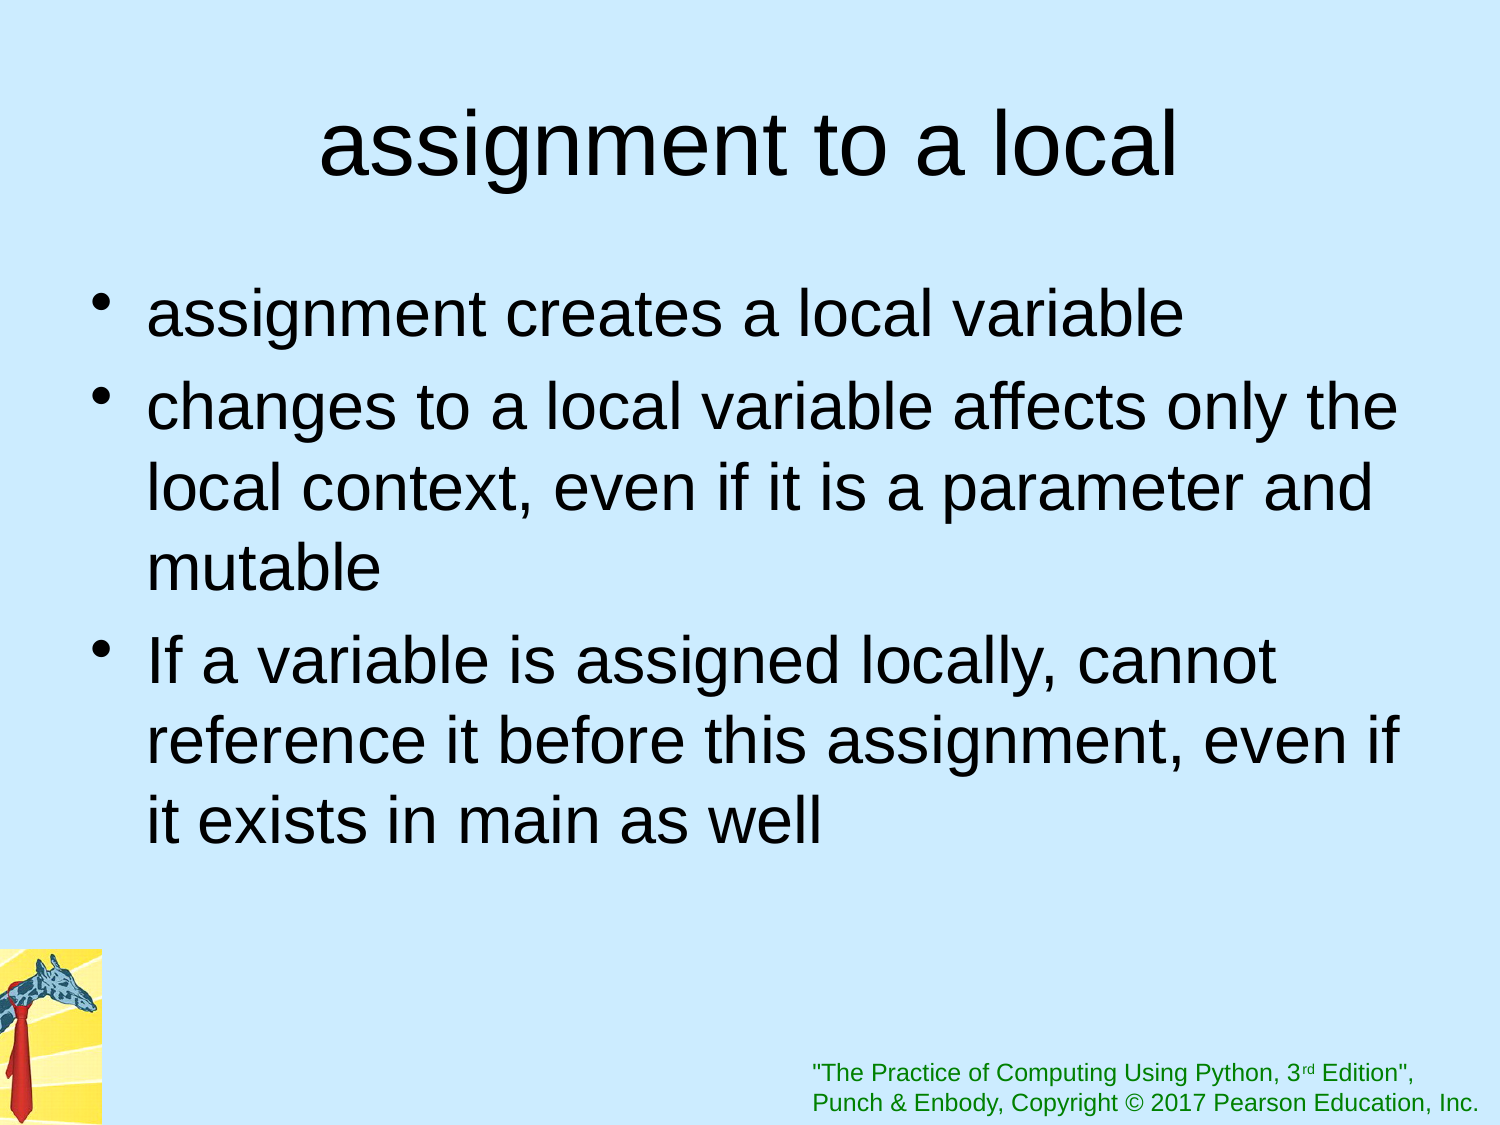

# assignment to a local
assignment creates a local variable
changes to a local variable affects only the local context, even if it is a parameter and mutable
If a variable is assigned locally, cannot reference it before this assignment, even if it exists in main as well